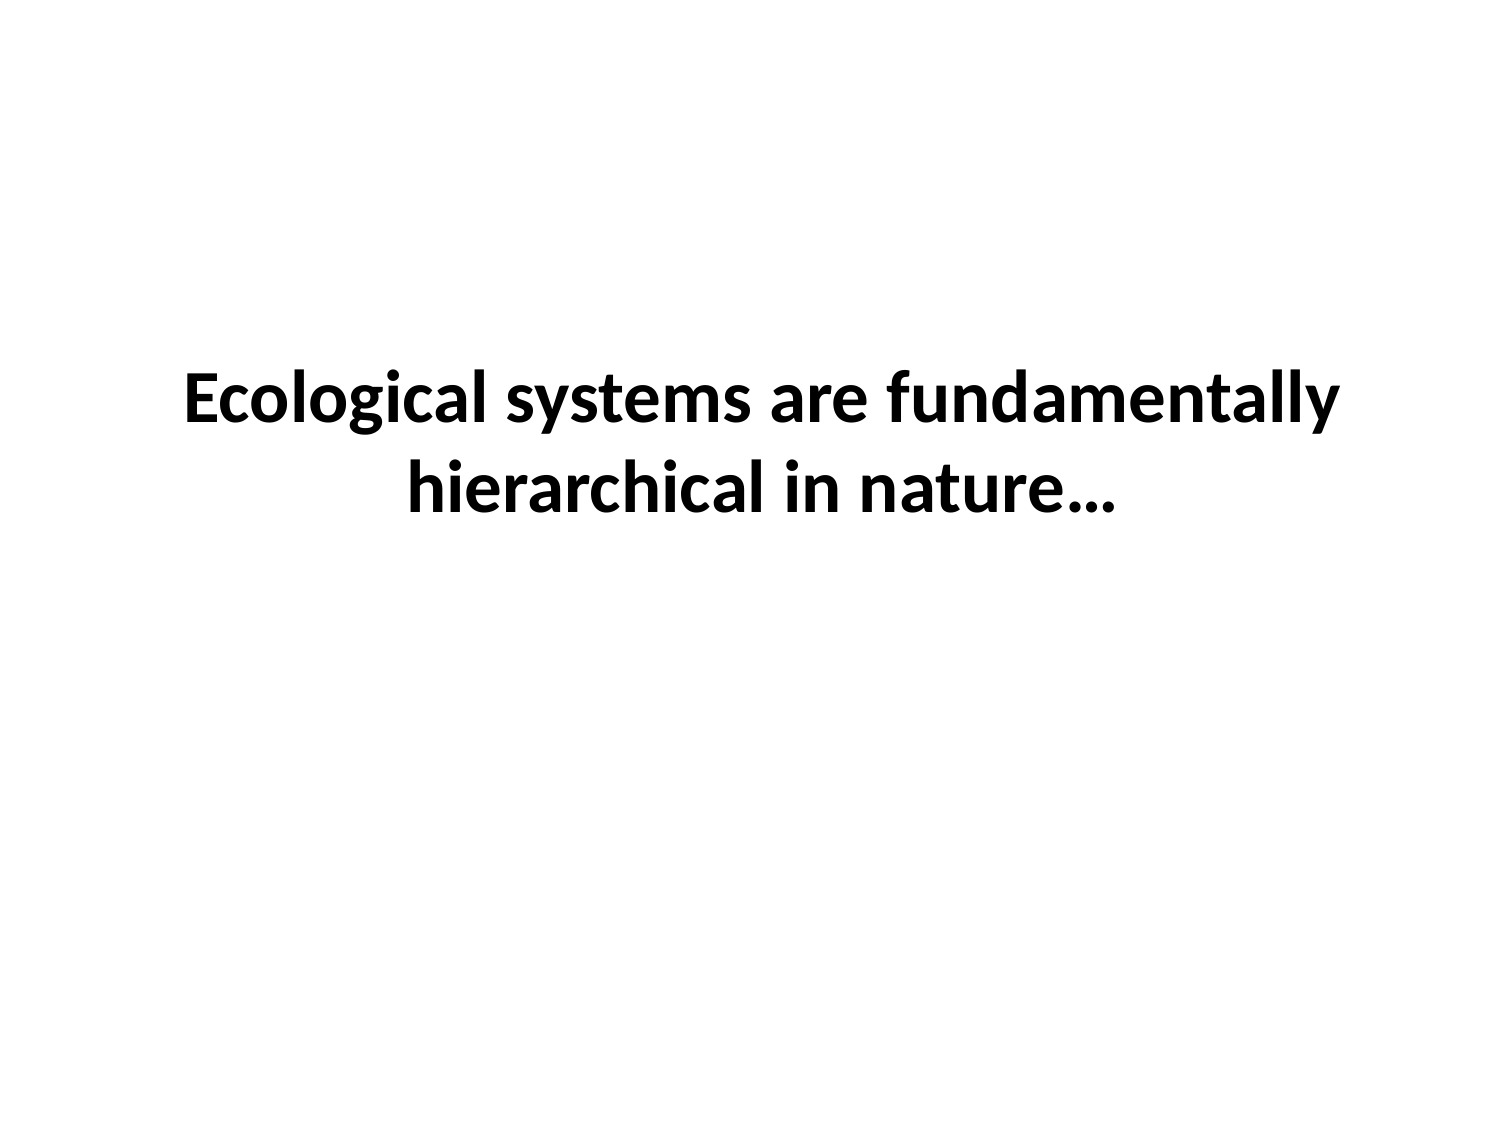

Ecological systems are fundamentally hierarchical in nature…